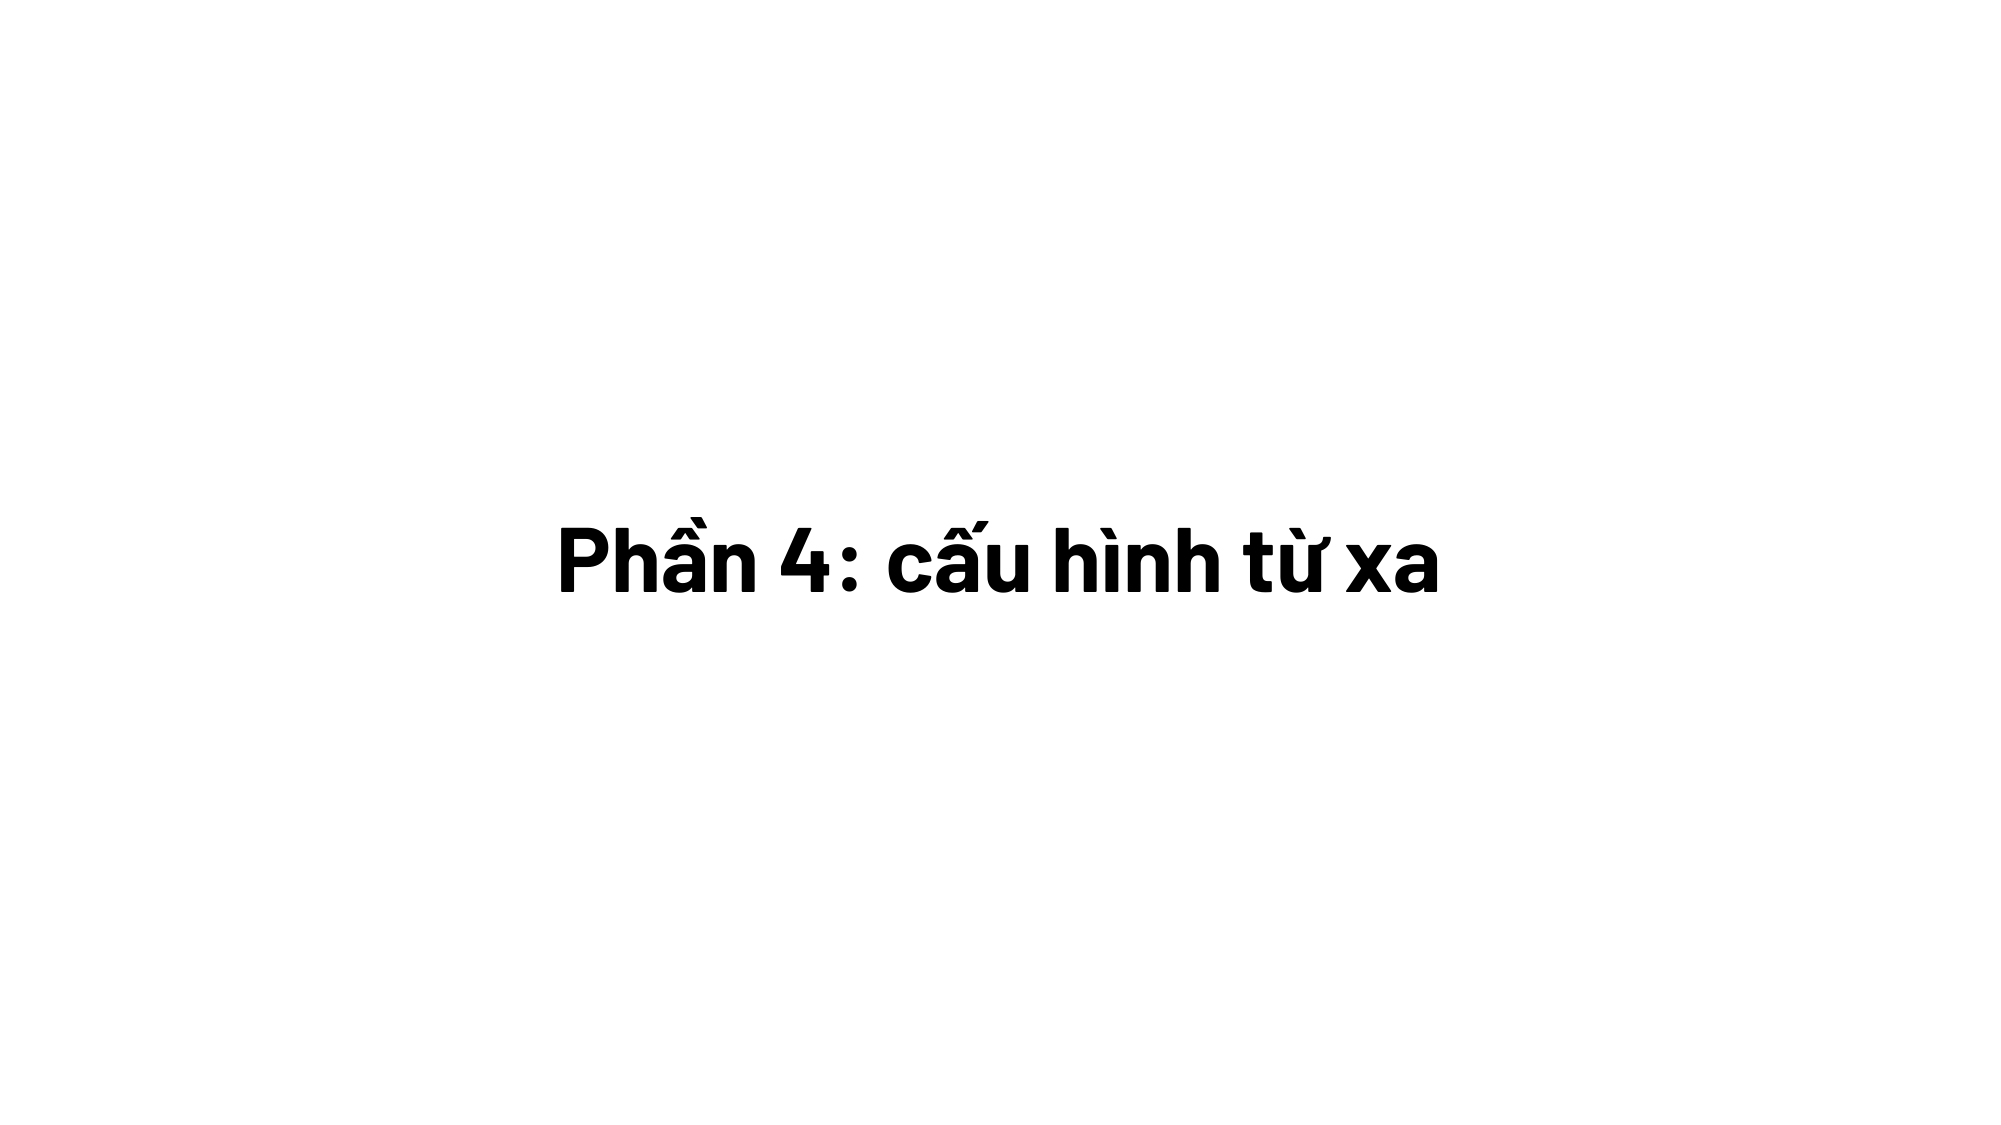

# Phần 4: cấu hình từ xa